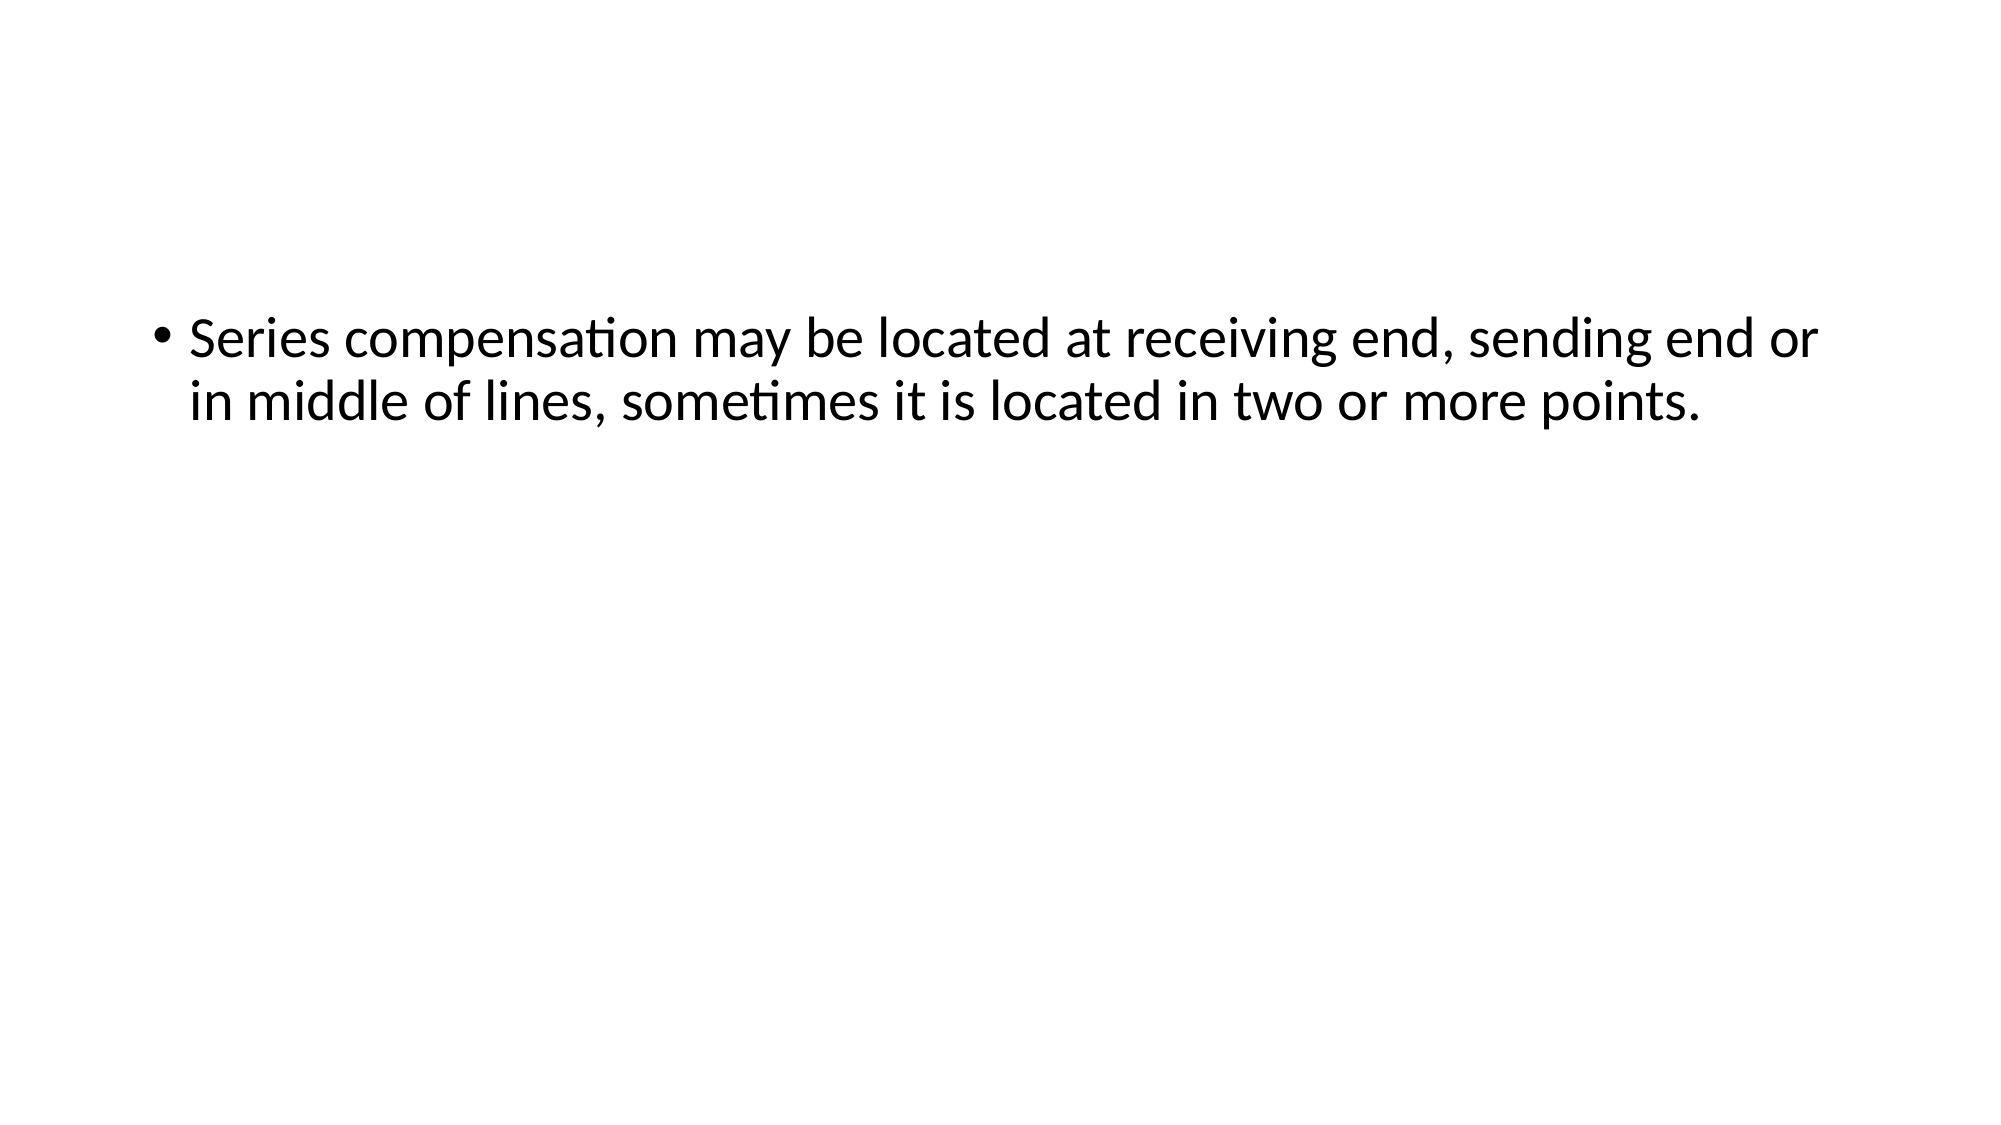

#
Series compensation may be located at receiving end, sending end or in middle of lines, sometimes it is located in two or more points.